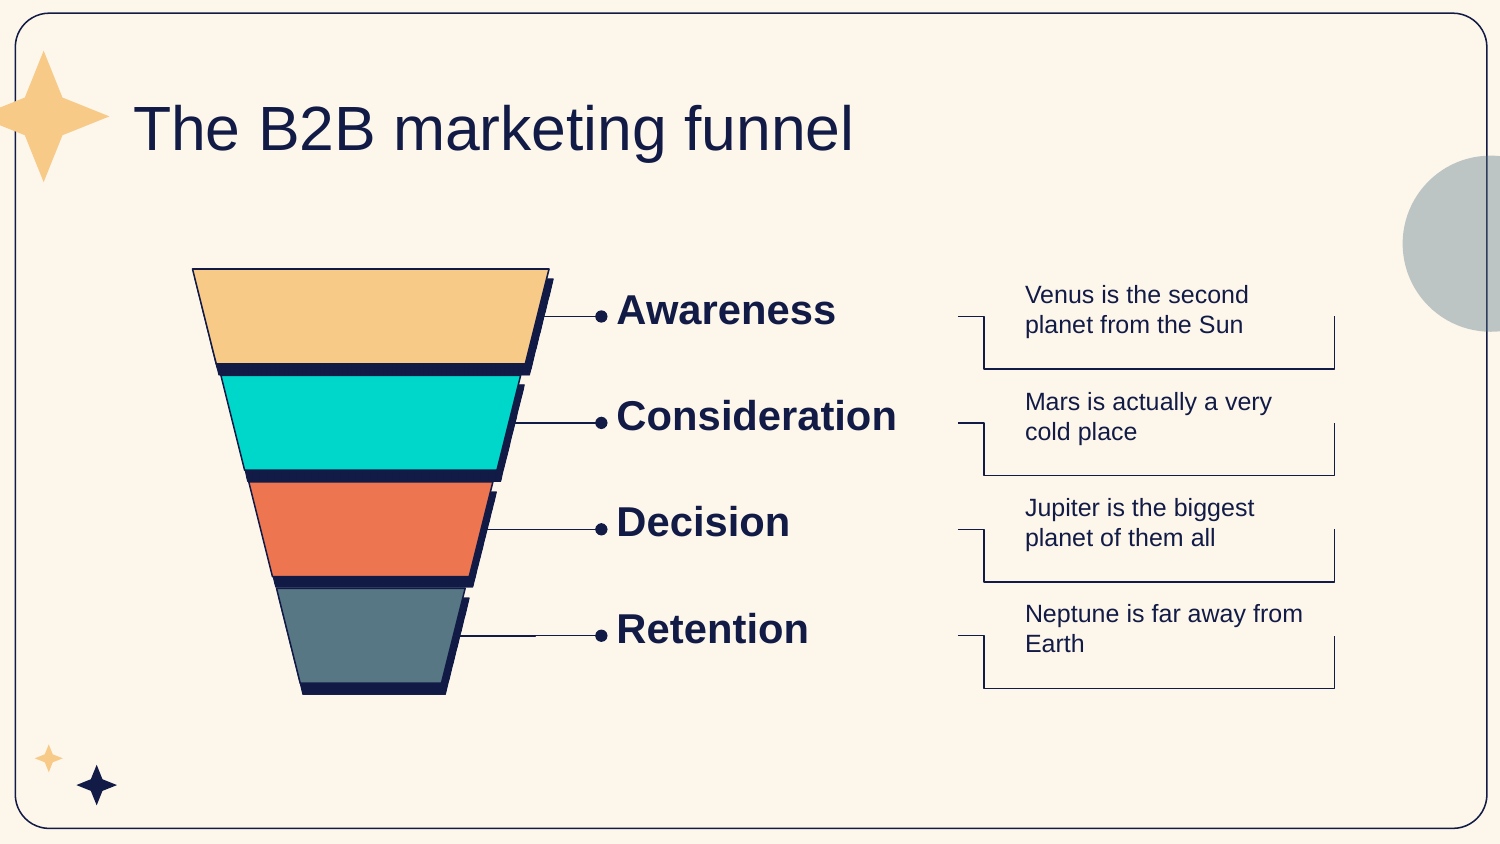

# The B2B marketing funnel
Venus is the second planet from the Sun

Awareness
Mars is actually a very cold place

Consideration
Jupiter is the biggest planet of them all

Decision
Neptune is far away from Earth

Retention